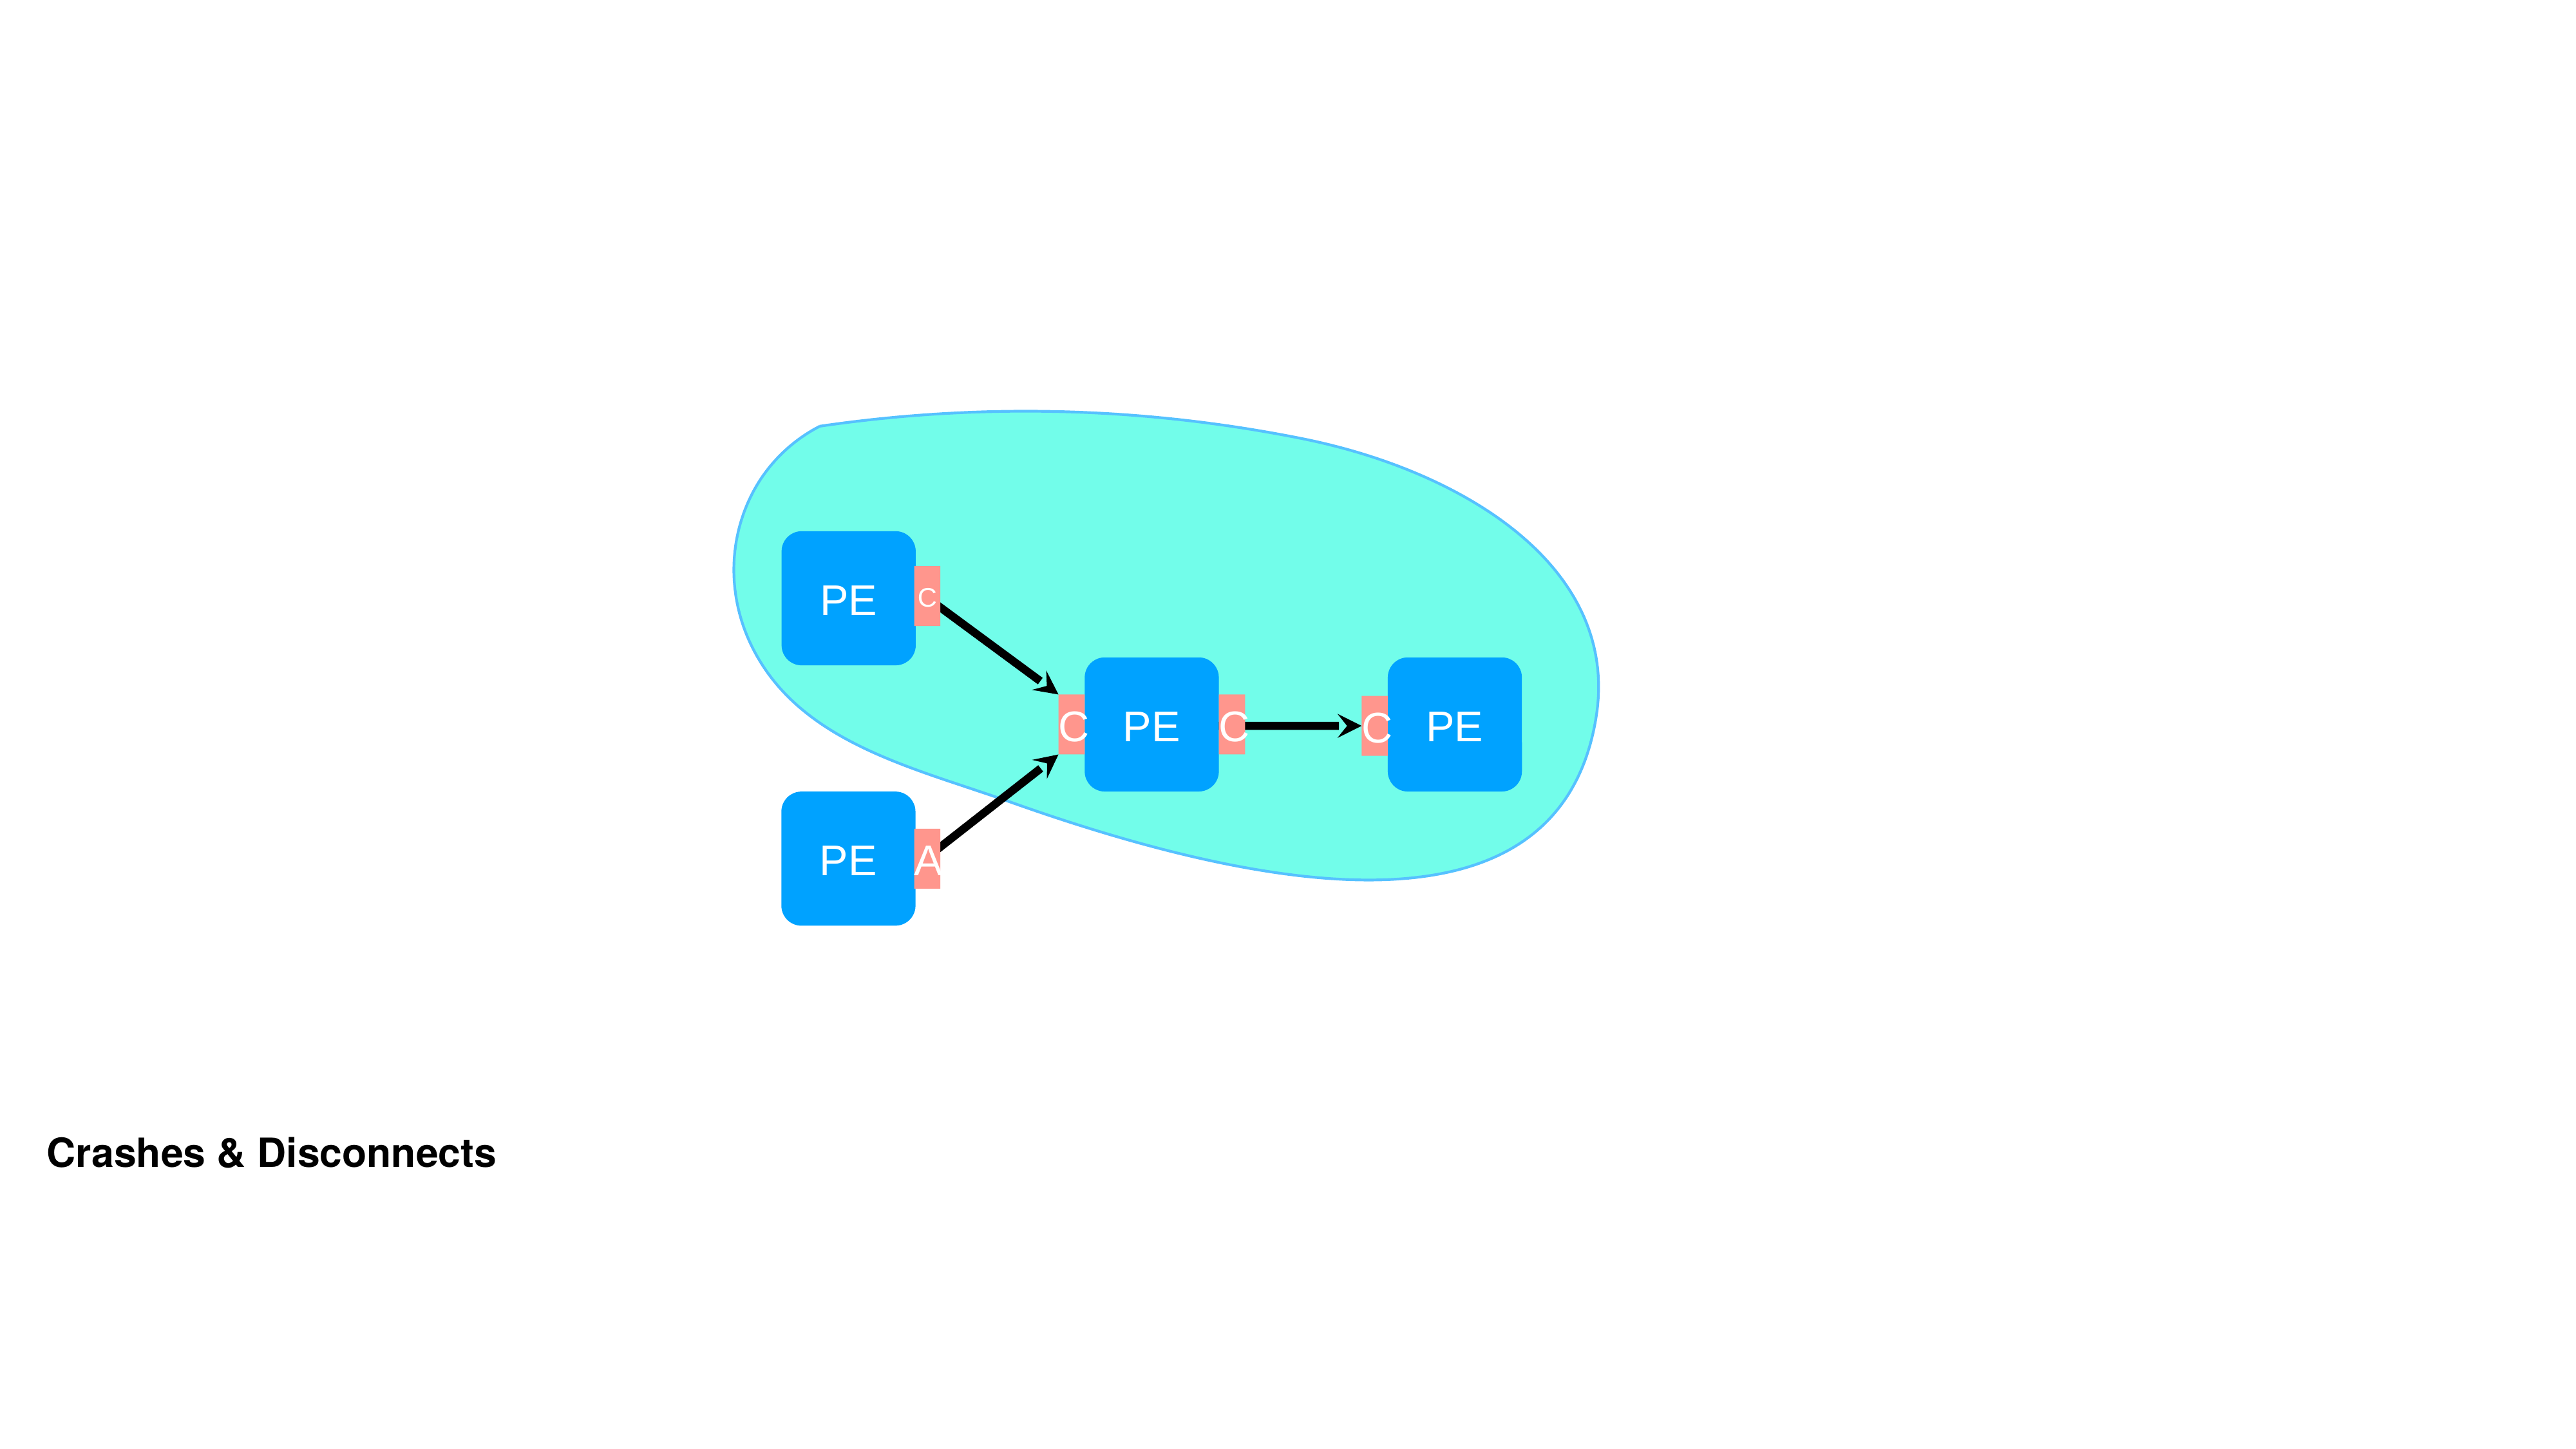

PE
C

PE
PE
C
C
C

PE
A
Crashes & Disconnects
75